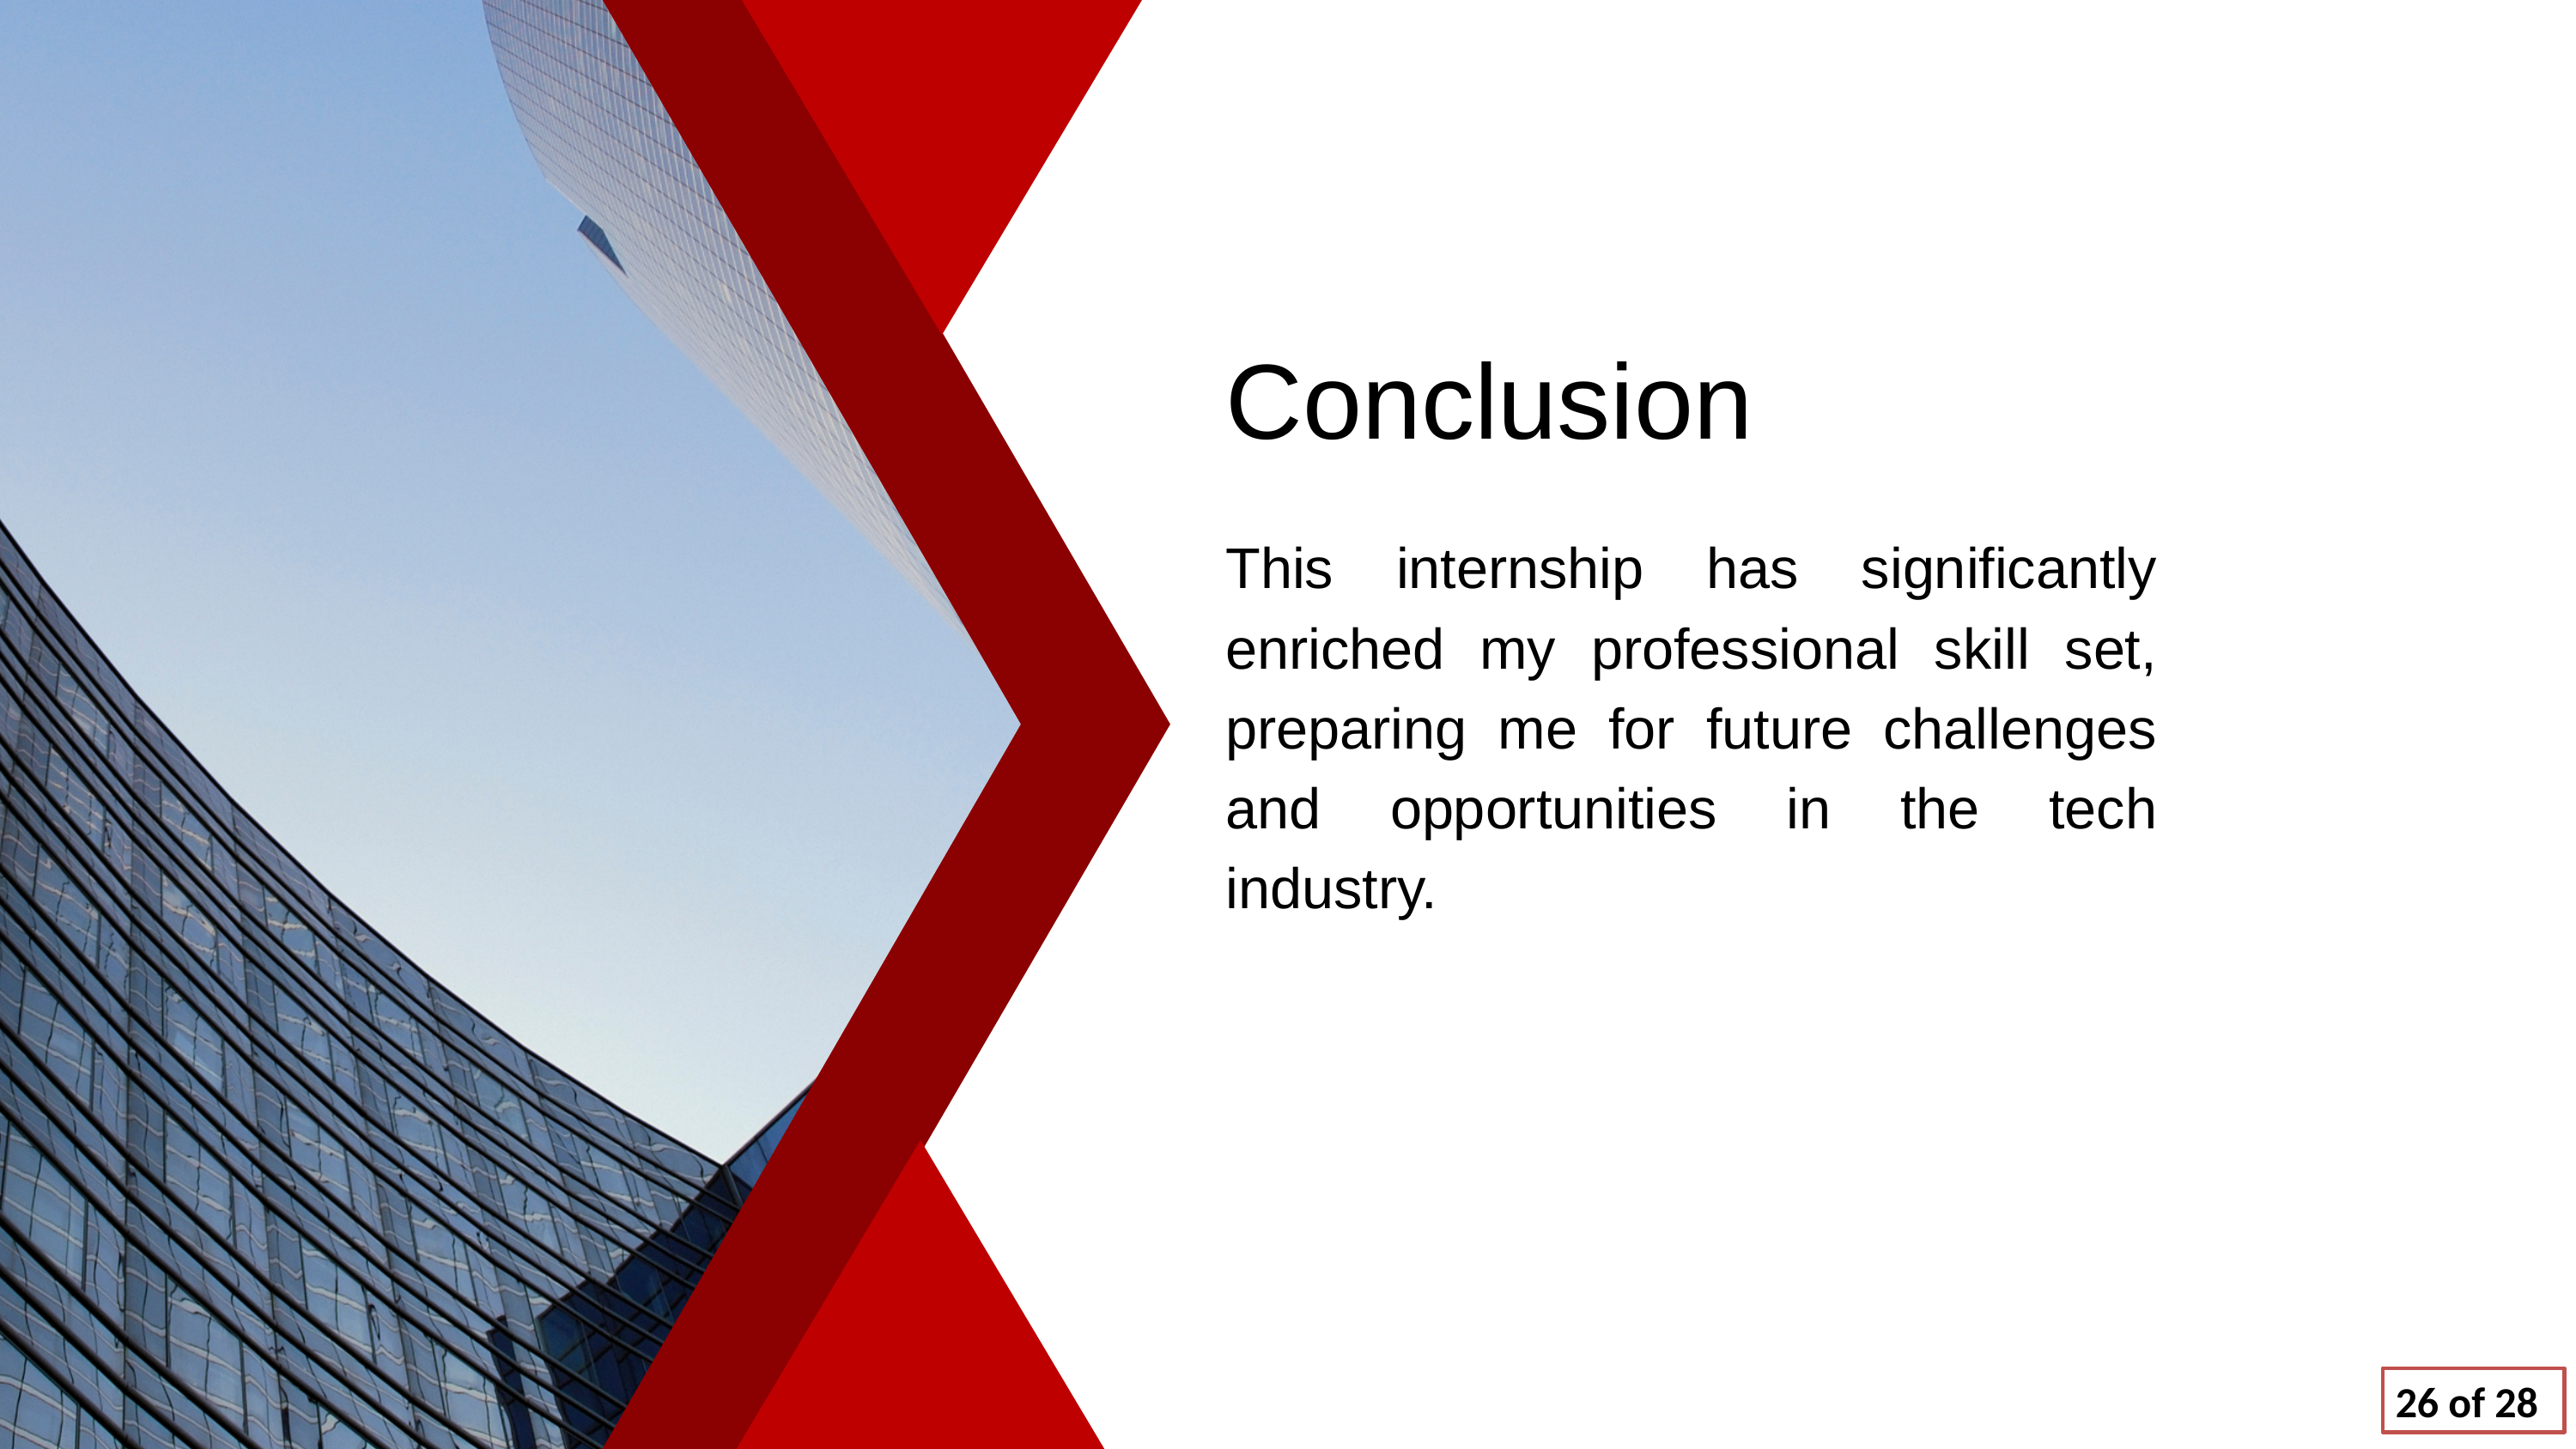

Conclusion
This internship has significantly enriched my professional skill set, preparing me for future challenges and opportunities in the tech industry.

26 of 28